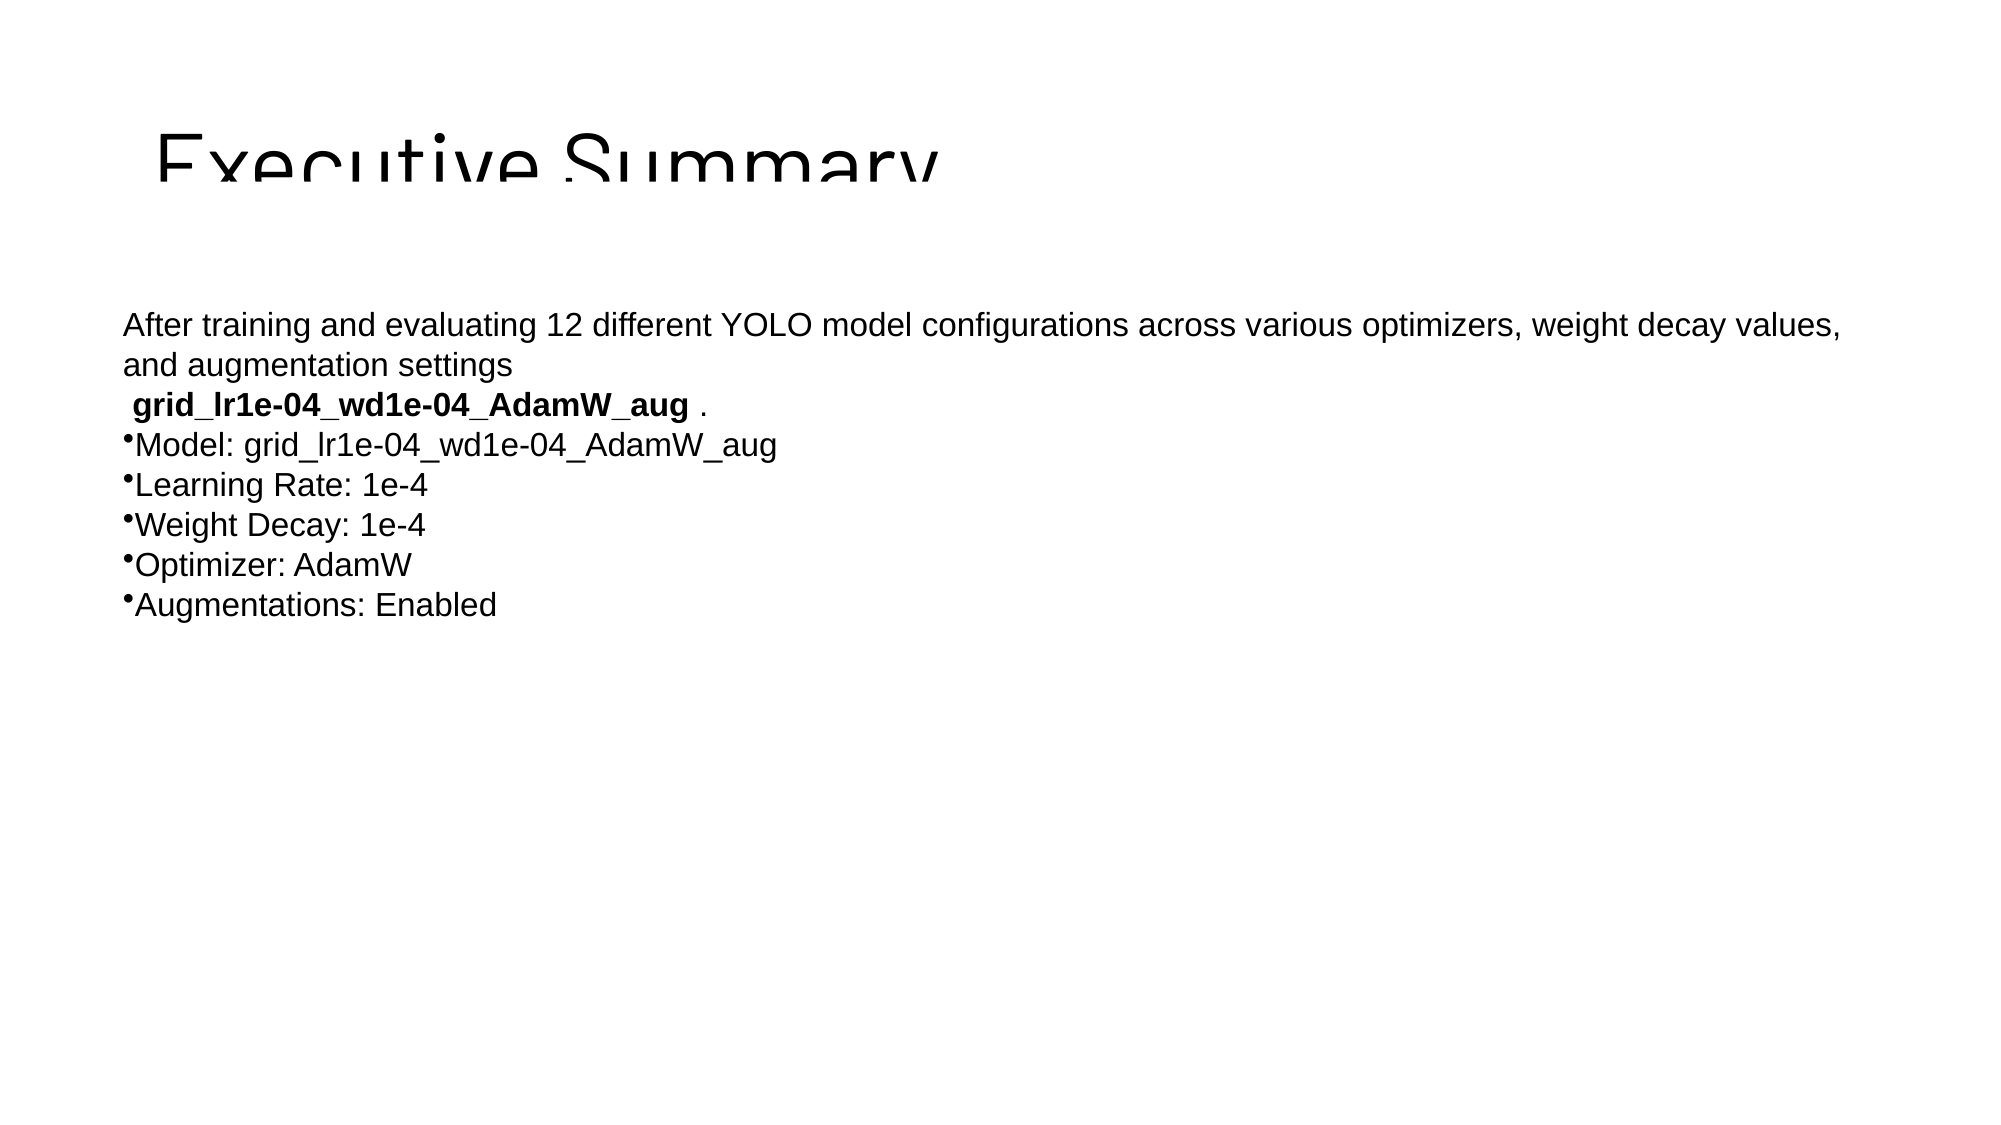

# Executive Summary
After training and evaluating 12 different YOLO model configurations across various optimizers, weight decay values, and augmentation settings
 grid_lr1e-04_wd1e-04_AdamW_aug .
Model: grid_lr1e-04_wd1e-04_AdamW_aug
Learning Rate: 1e-4
Weight Decay: 1e-4
Optimizer: AdamW
Augmentations: Enabled